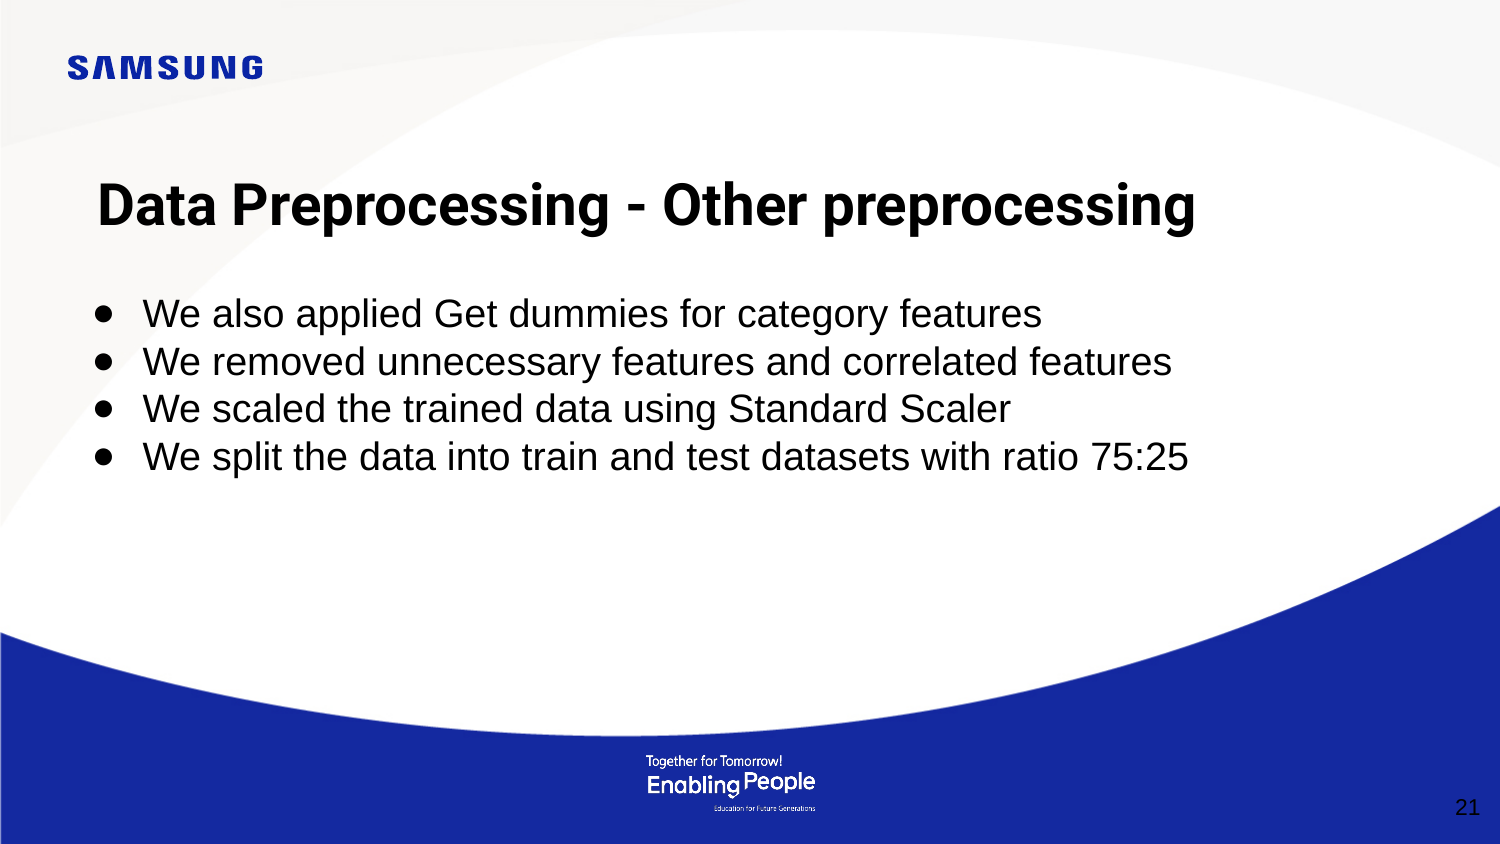

Data Preprocessing - Other preprocessing
We also applied Get dummies for category features
We removed unnecessary features and correlated features
We scaled the trained data using Standard Scaler
We split the data into train and test datasets with ratio 75:25

21